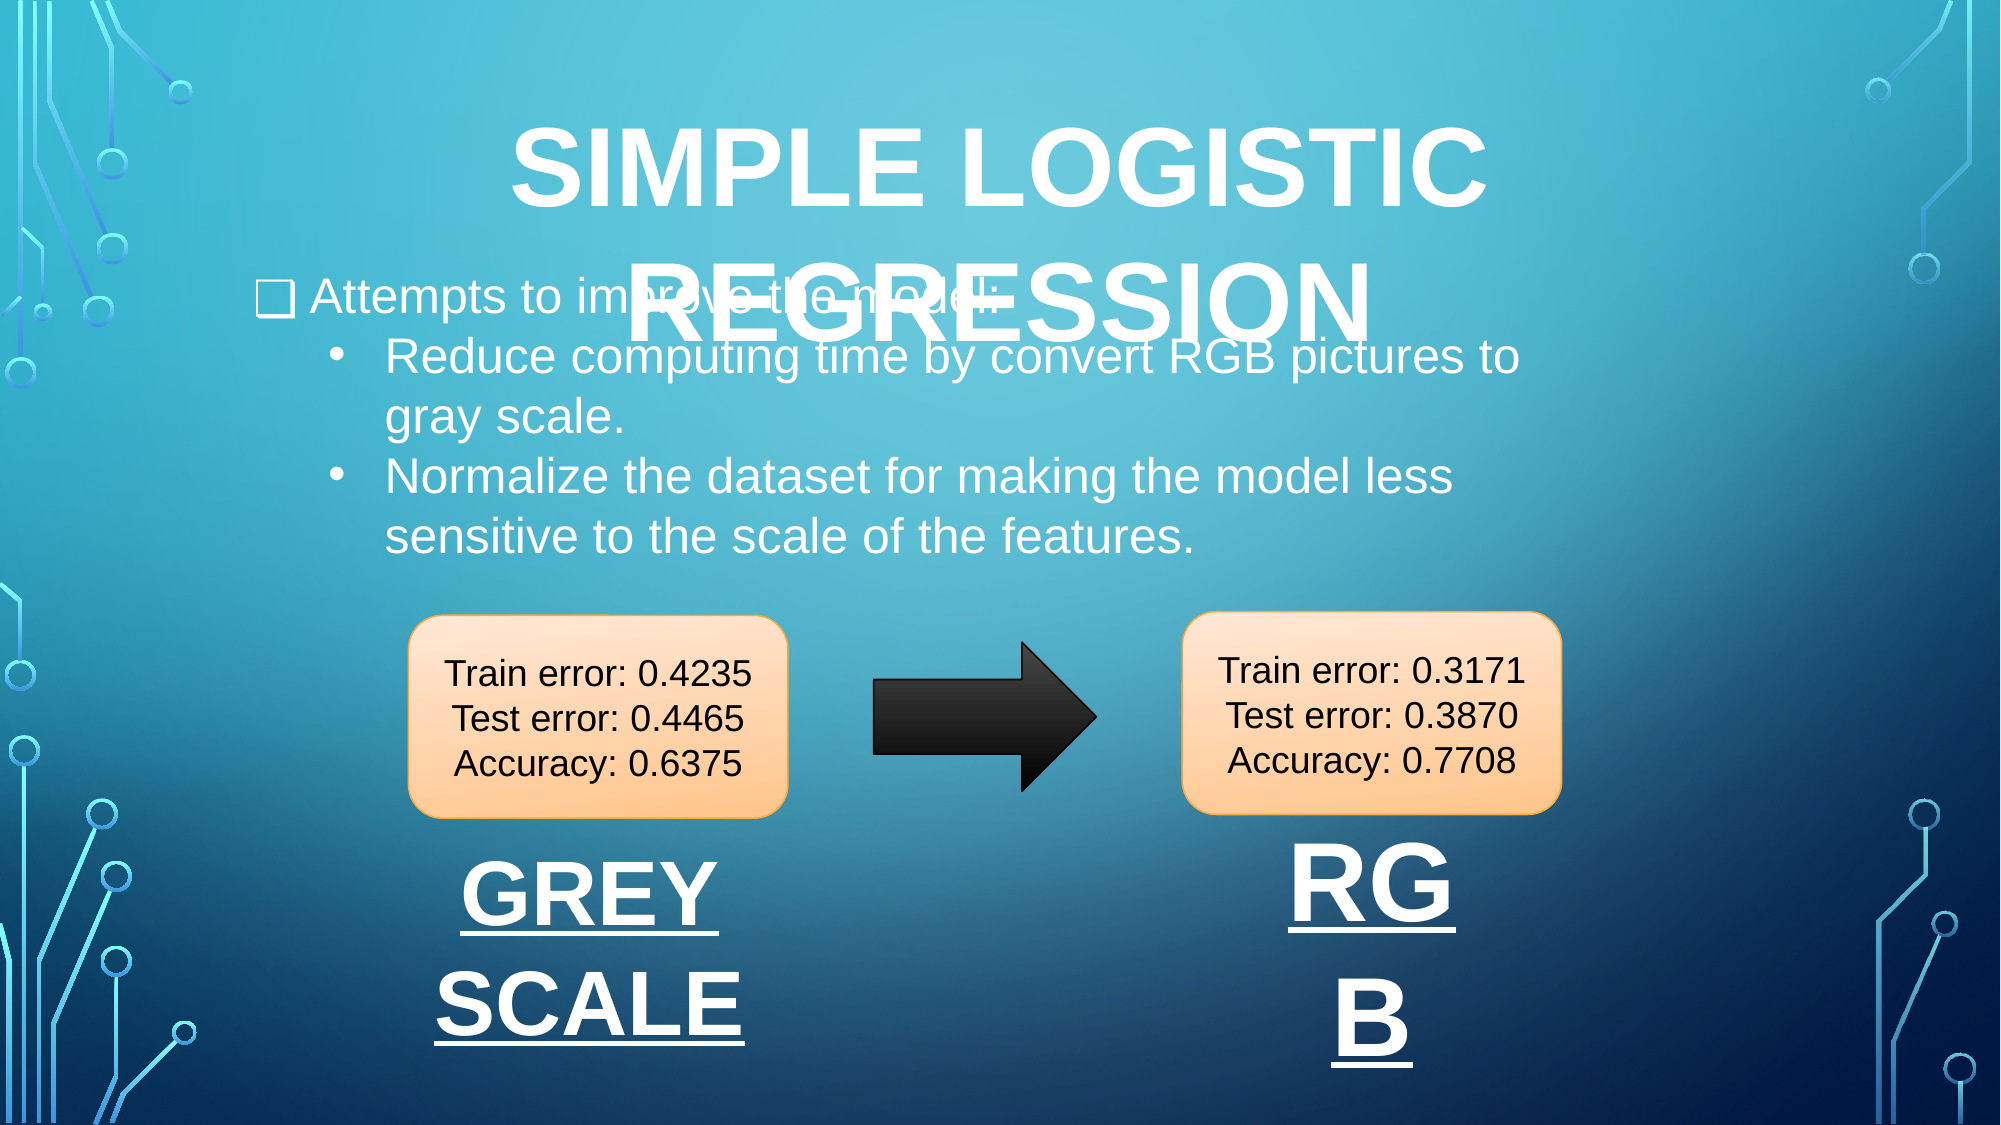

SIMPLE LOGISTIC REGRESSION

Attempts to improve the model:
Reduce computing time by convert RGB pictures to gray scale.
Normalize the dataset for making the model less sensitive to the scale of the features.

Train error: 0.3171
Test error: 0.3870
Accuracy: 0.7708

Train error: 0.4235
Test error: 0.4465
Accuracy: 0.6375

RGB
GREY SCALE